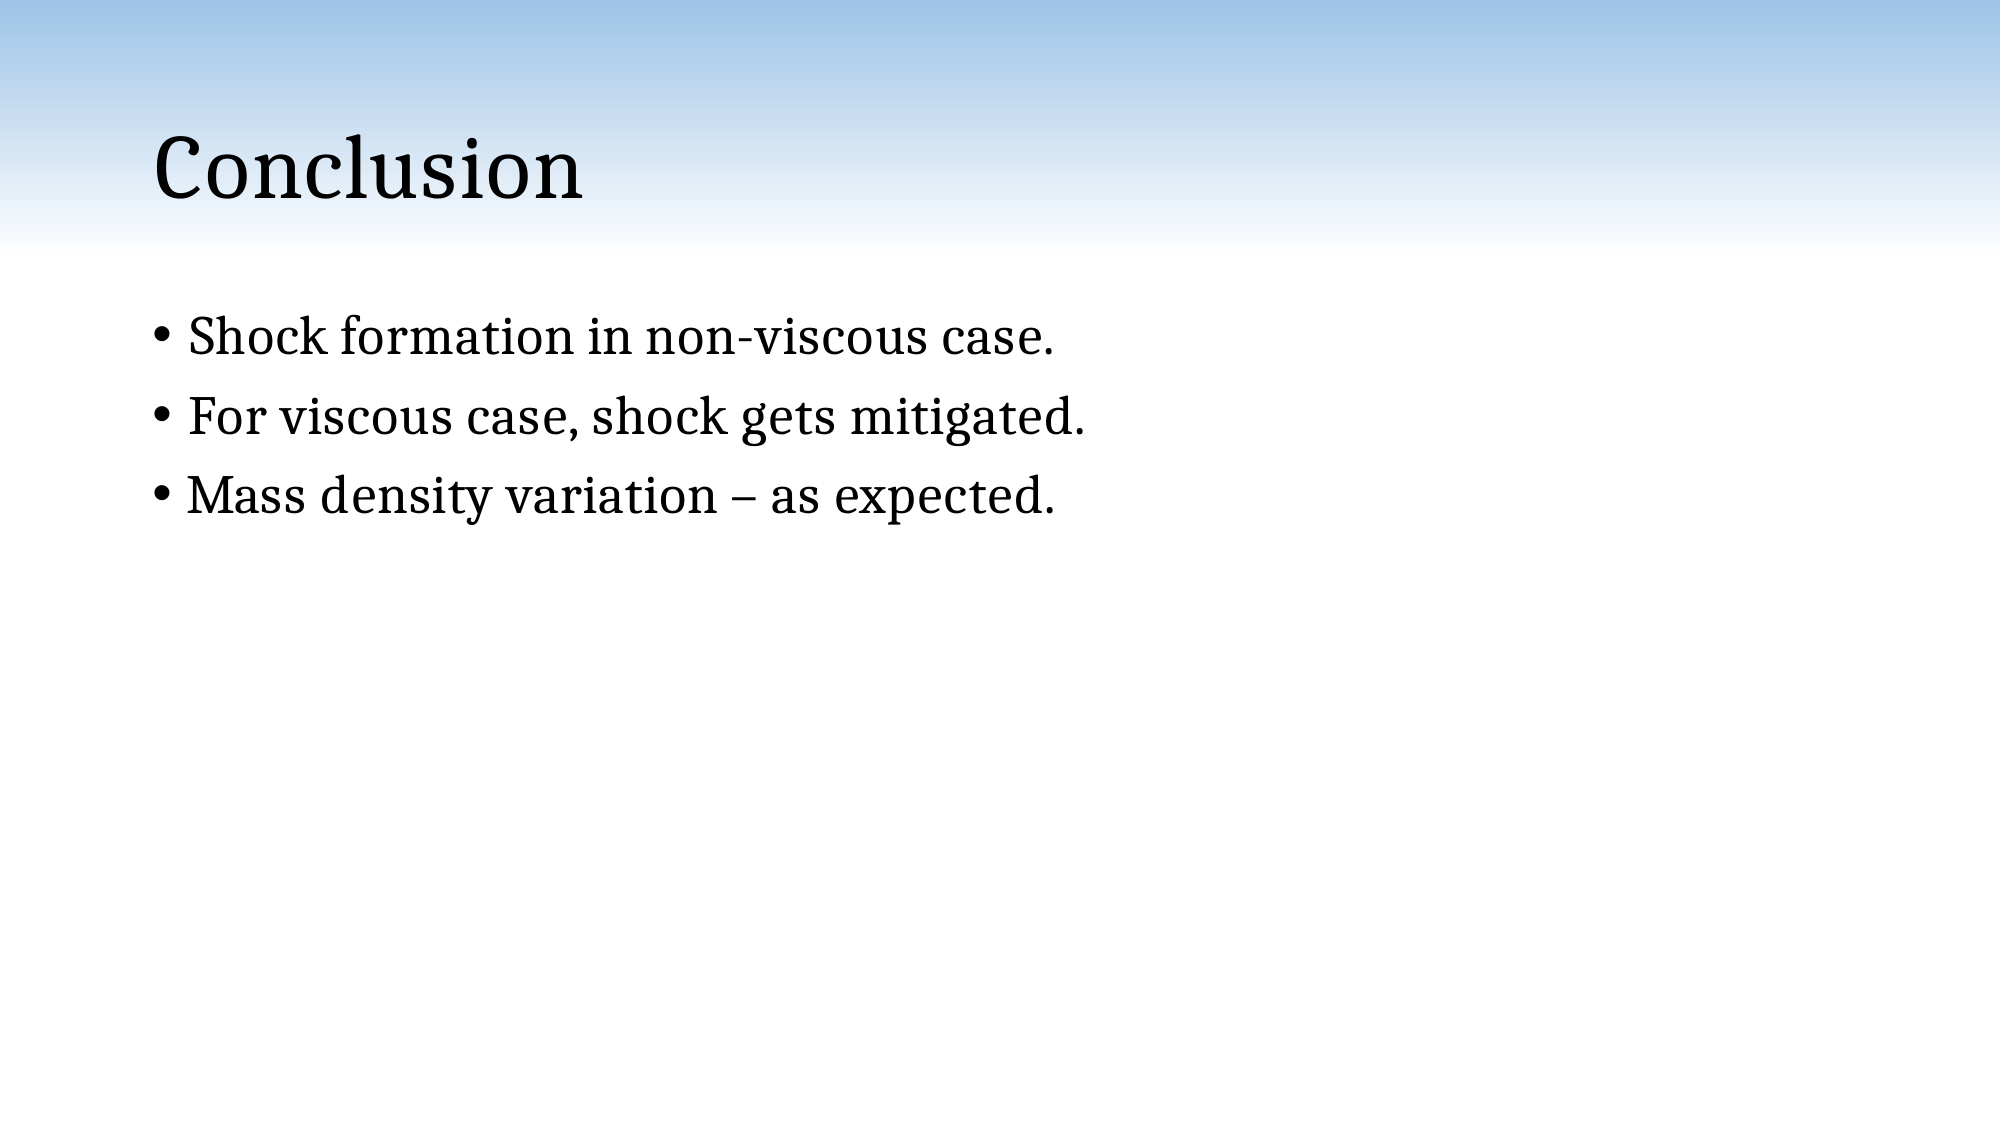

# Conclusion
Shock formation in non-viscous case.
For viscous case, shock gets mitigated.
Mass density variation – as expected.